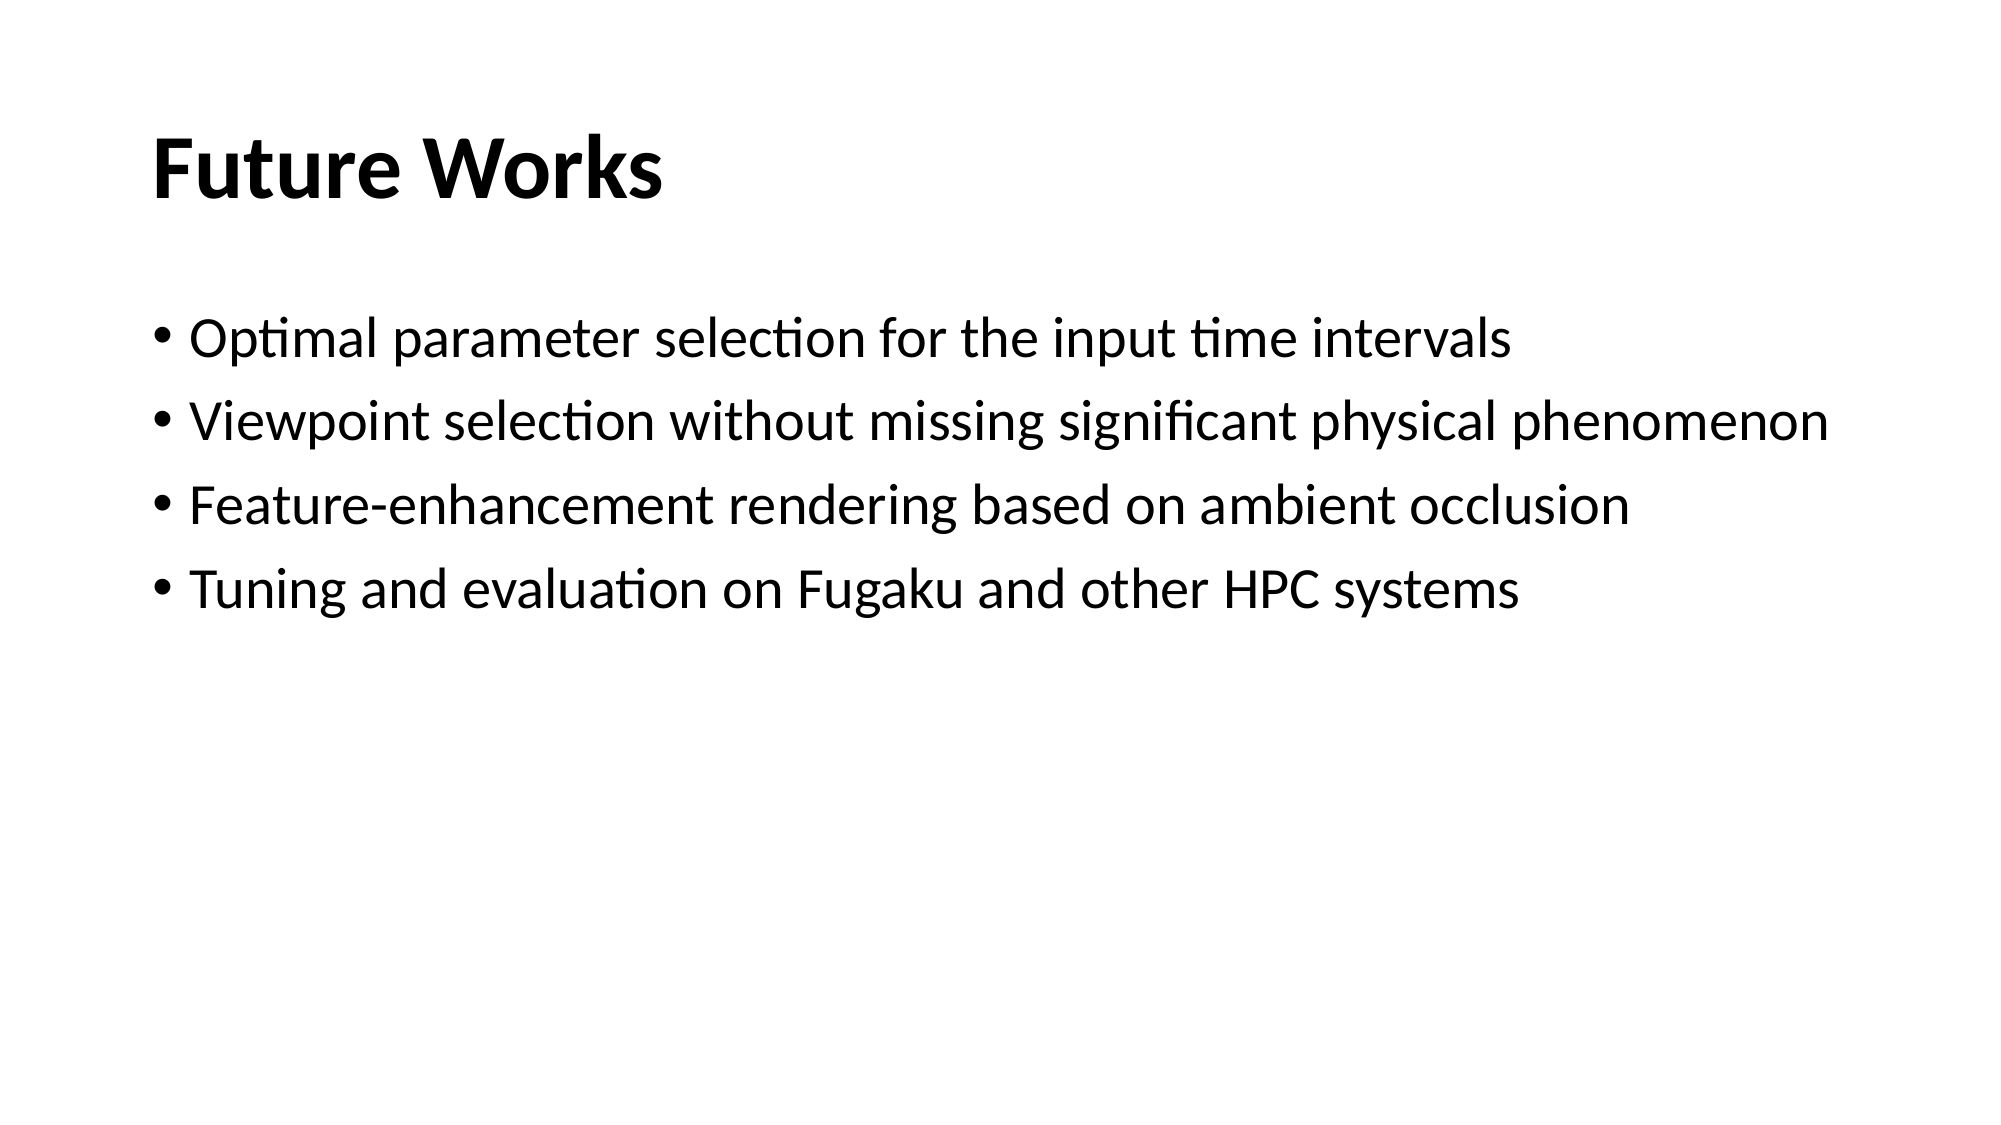

# Future Works
Optimal parameter selection for the input time intervals
Viewpoint selection without missing significant physical phenomenon
Feature-enhancement rendering based on ambient occlusion
Tuning and evaluation on Fugaku and other HPC systems